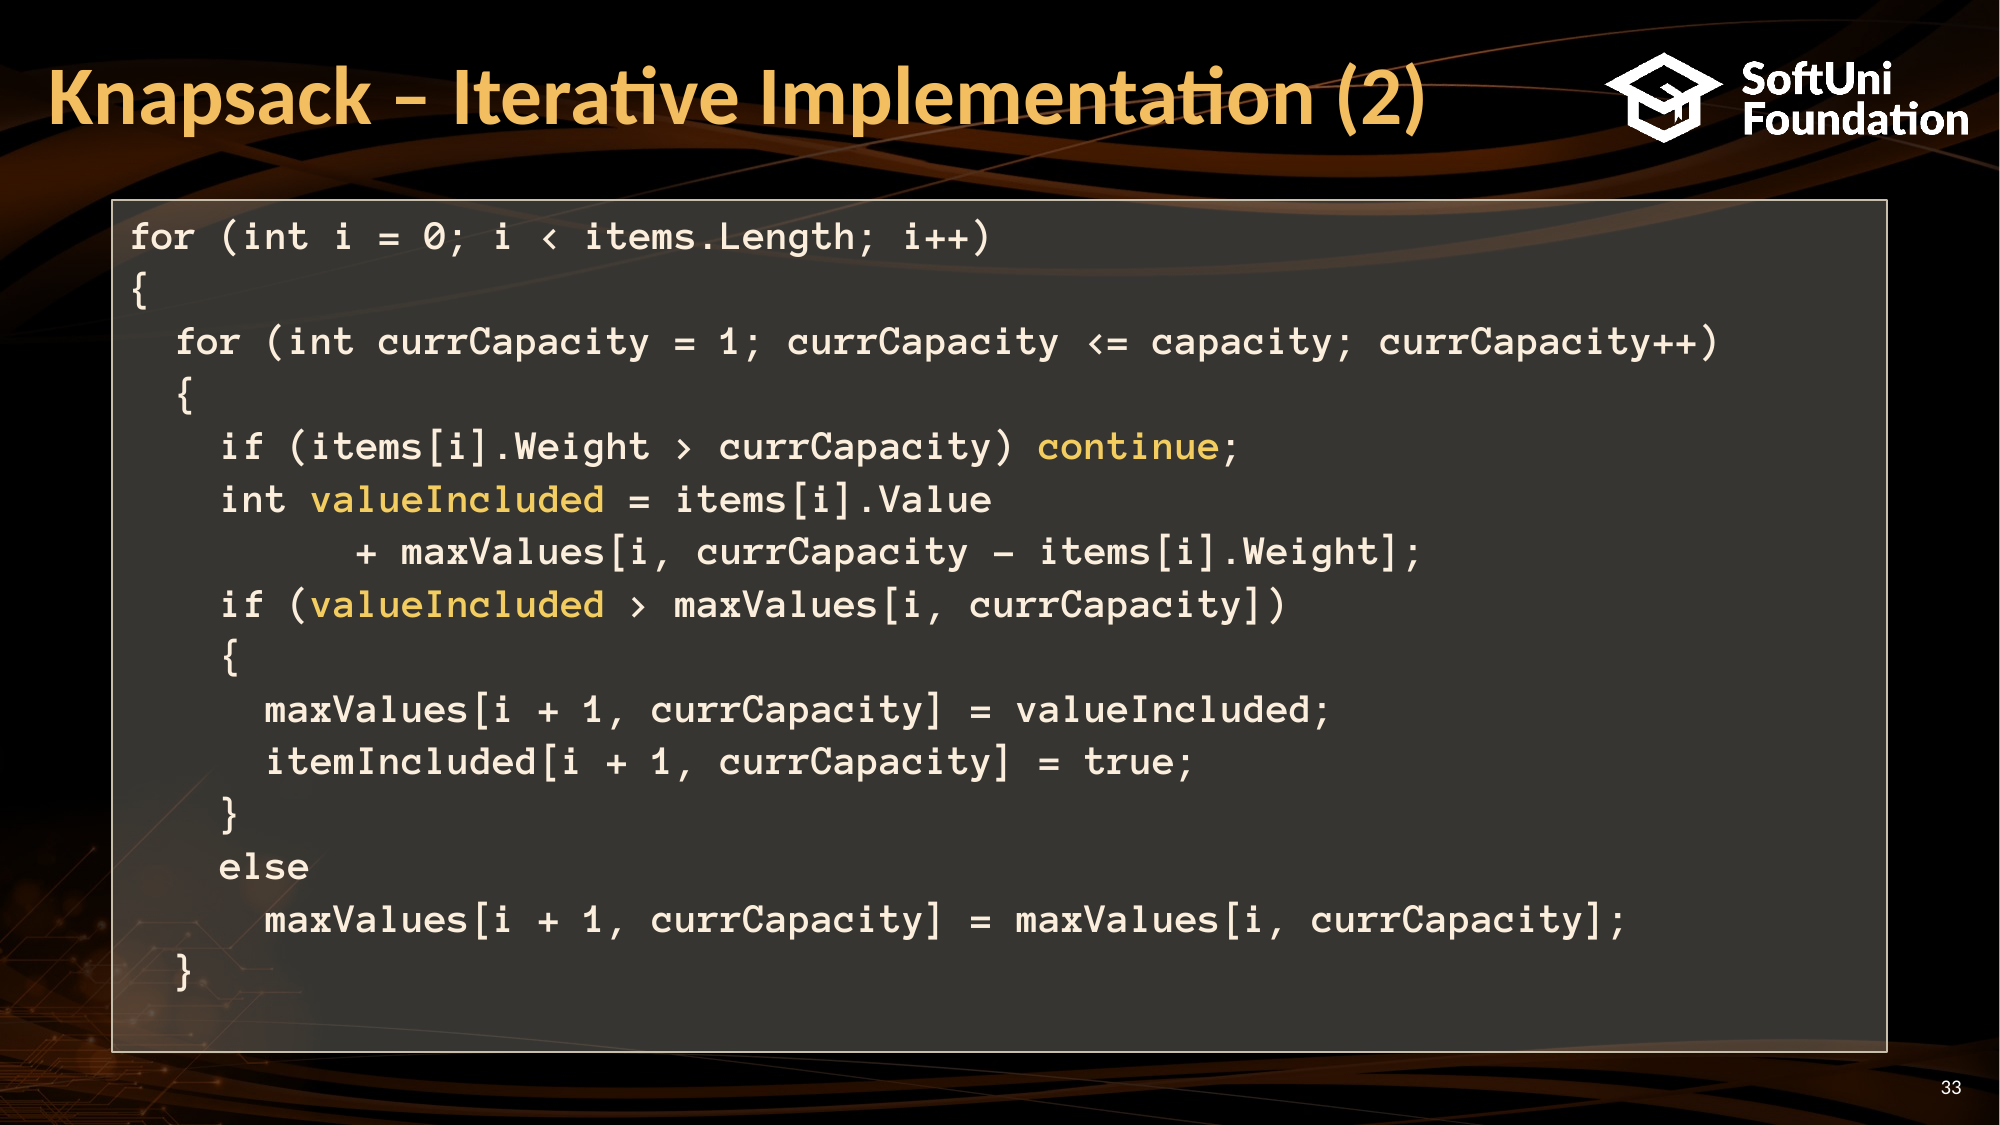

Knapsack – Iterative Implementation (2)
for (int i = 0; i < items.Length; i++)
{
  for (int currCapacity = 1; currCapacity <= capacity; currCapacity++)
  {
    if (items[i].Weight > currCapacity) continue;
    int valueIncluded = items[i].Value
          + maxValues[i, currCapacity - items[i].Weight];
    if (valueIncluded > maxValues[i, currCapacity])
    {
      maxValues[i + 1, currCapacity] = valueIncluded;
      itemIncluded[i + 1, currCapacity] = true;
    }
    else
      maxValues[i + 1, currCapacity] = maxValues[i, currCapacity];
  }

33